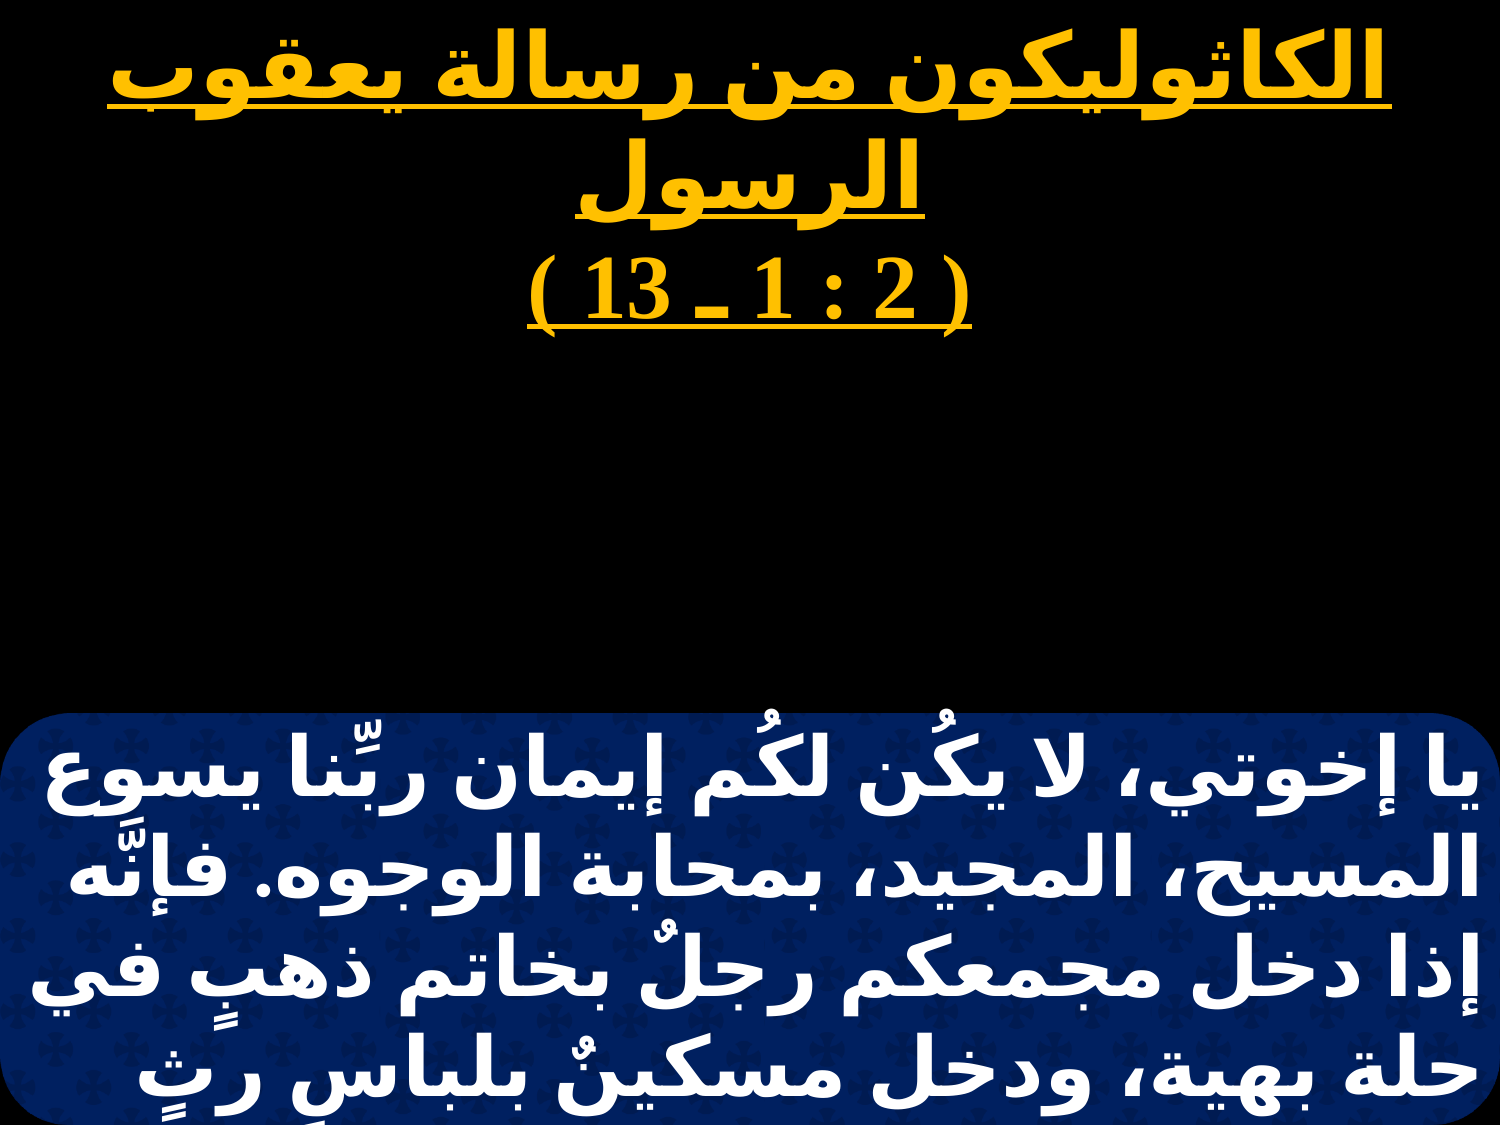

الكاثوليكون من رسالة يعقوب الرسول
( 2 : 1 ـ 13 )
يا إخوتي، لا يكُن لكُم إيمان ربِّنا يسوع المسيح، المجيد، بمحابة الوجوه. فإنَّه إذا دخل مجمعكم رجلٌ بخاتم ذهبٍ في حلة بهية، ودخل مسكينٌ بلباسٍ رثٍ فنظرتُم إلى الذي عليه الحلة البهية وقُلتُم له: "اجلس أنت ههُنا حسناً"